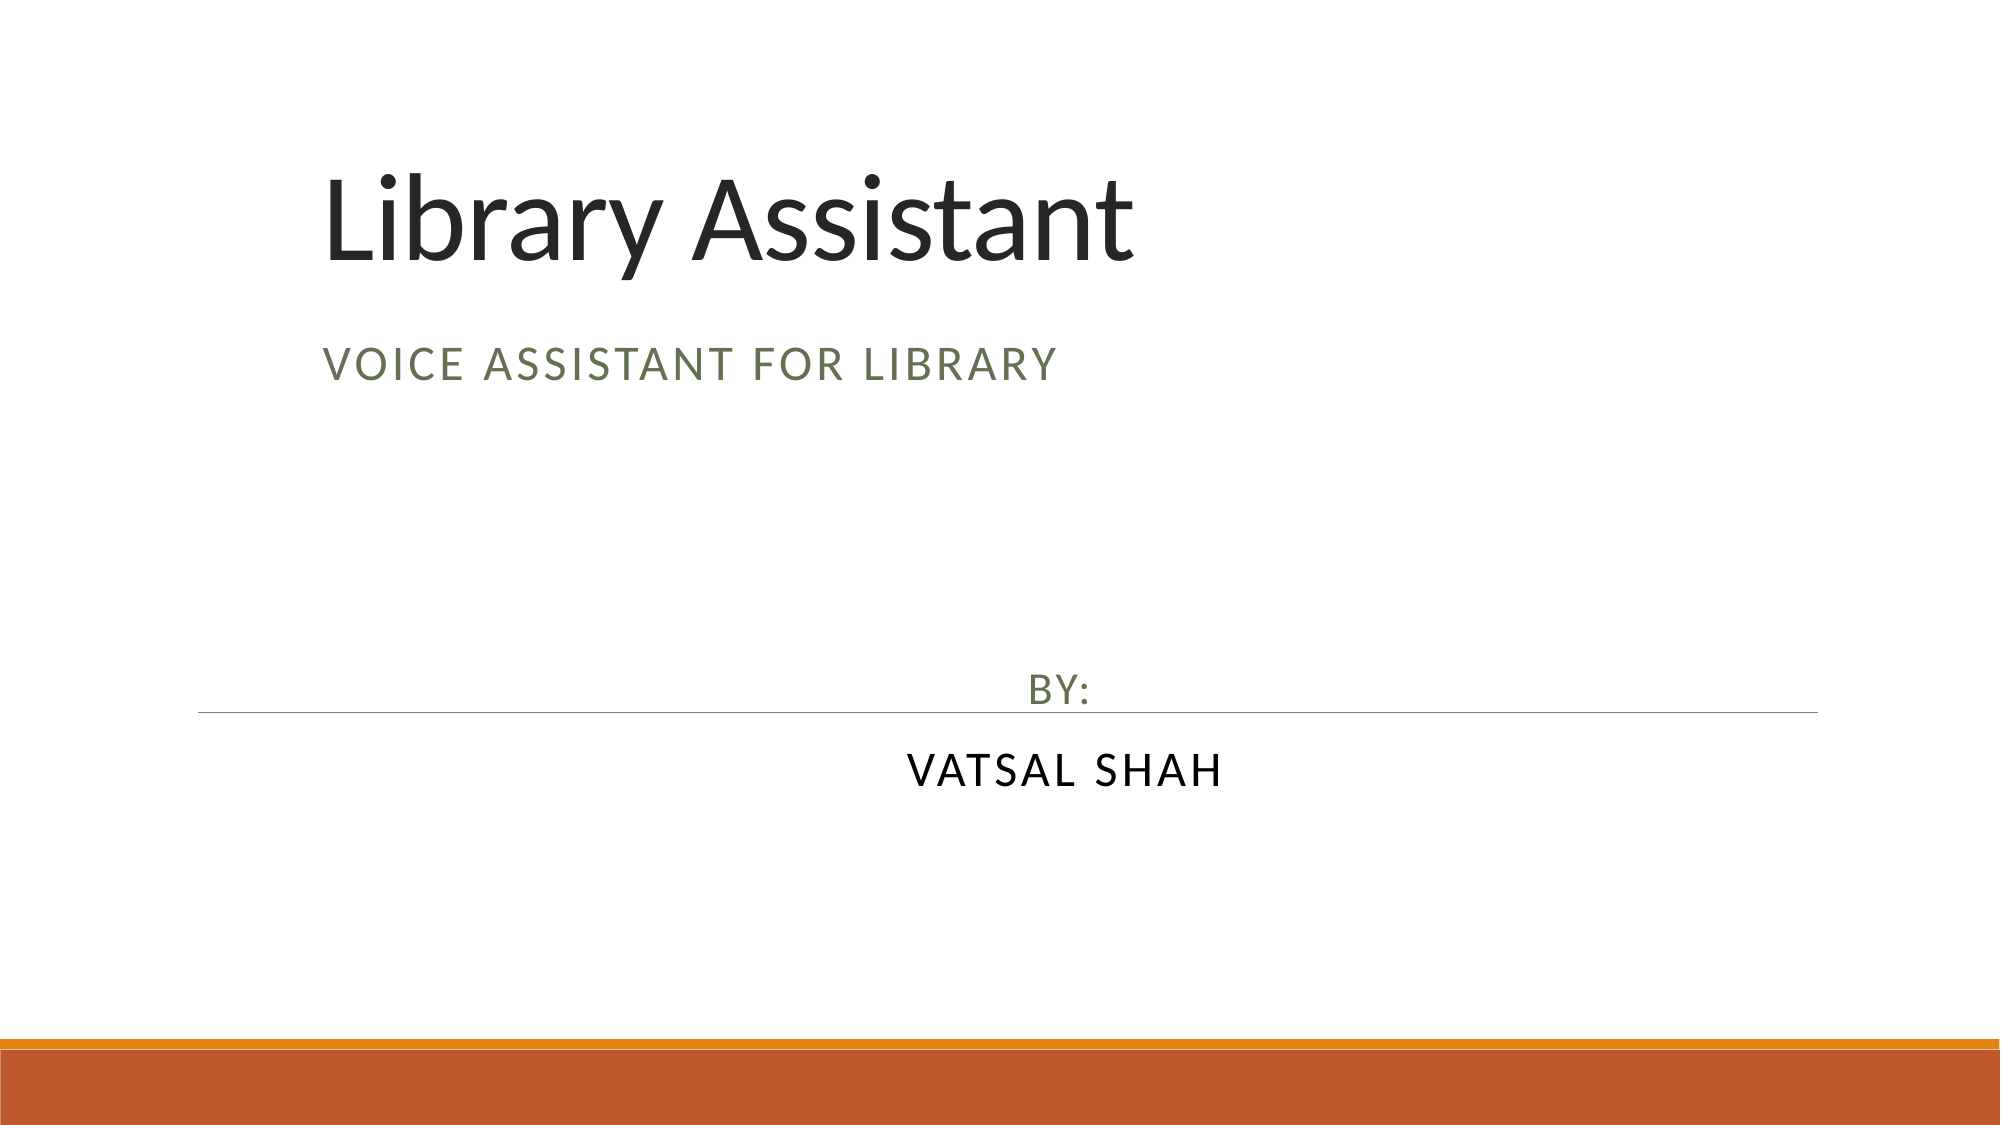

# Library Assistant
Voice assistant for library

by:
vatsal shah